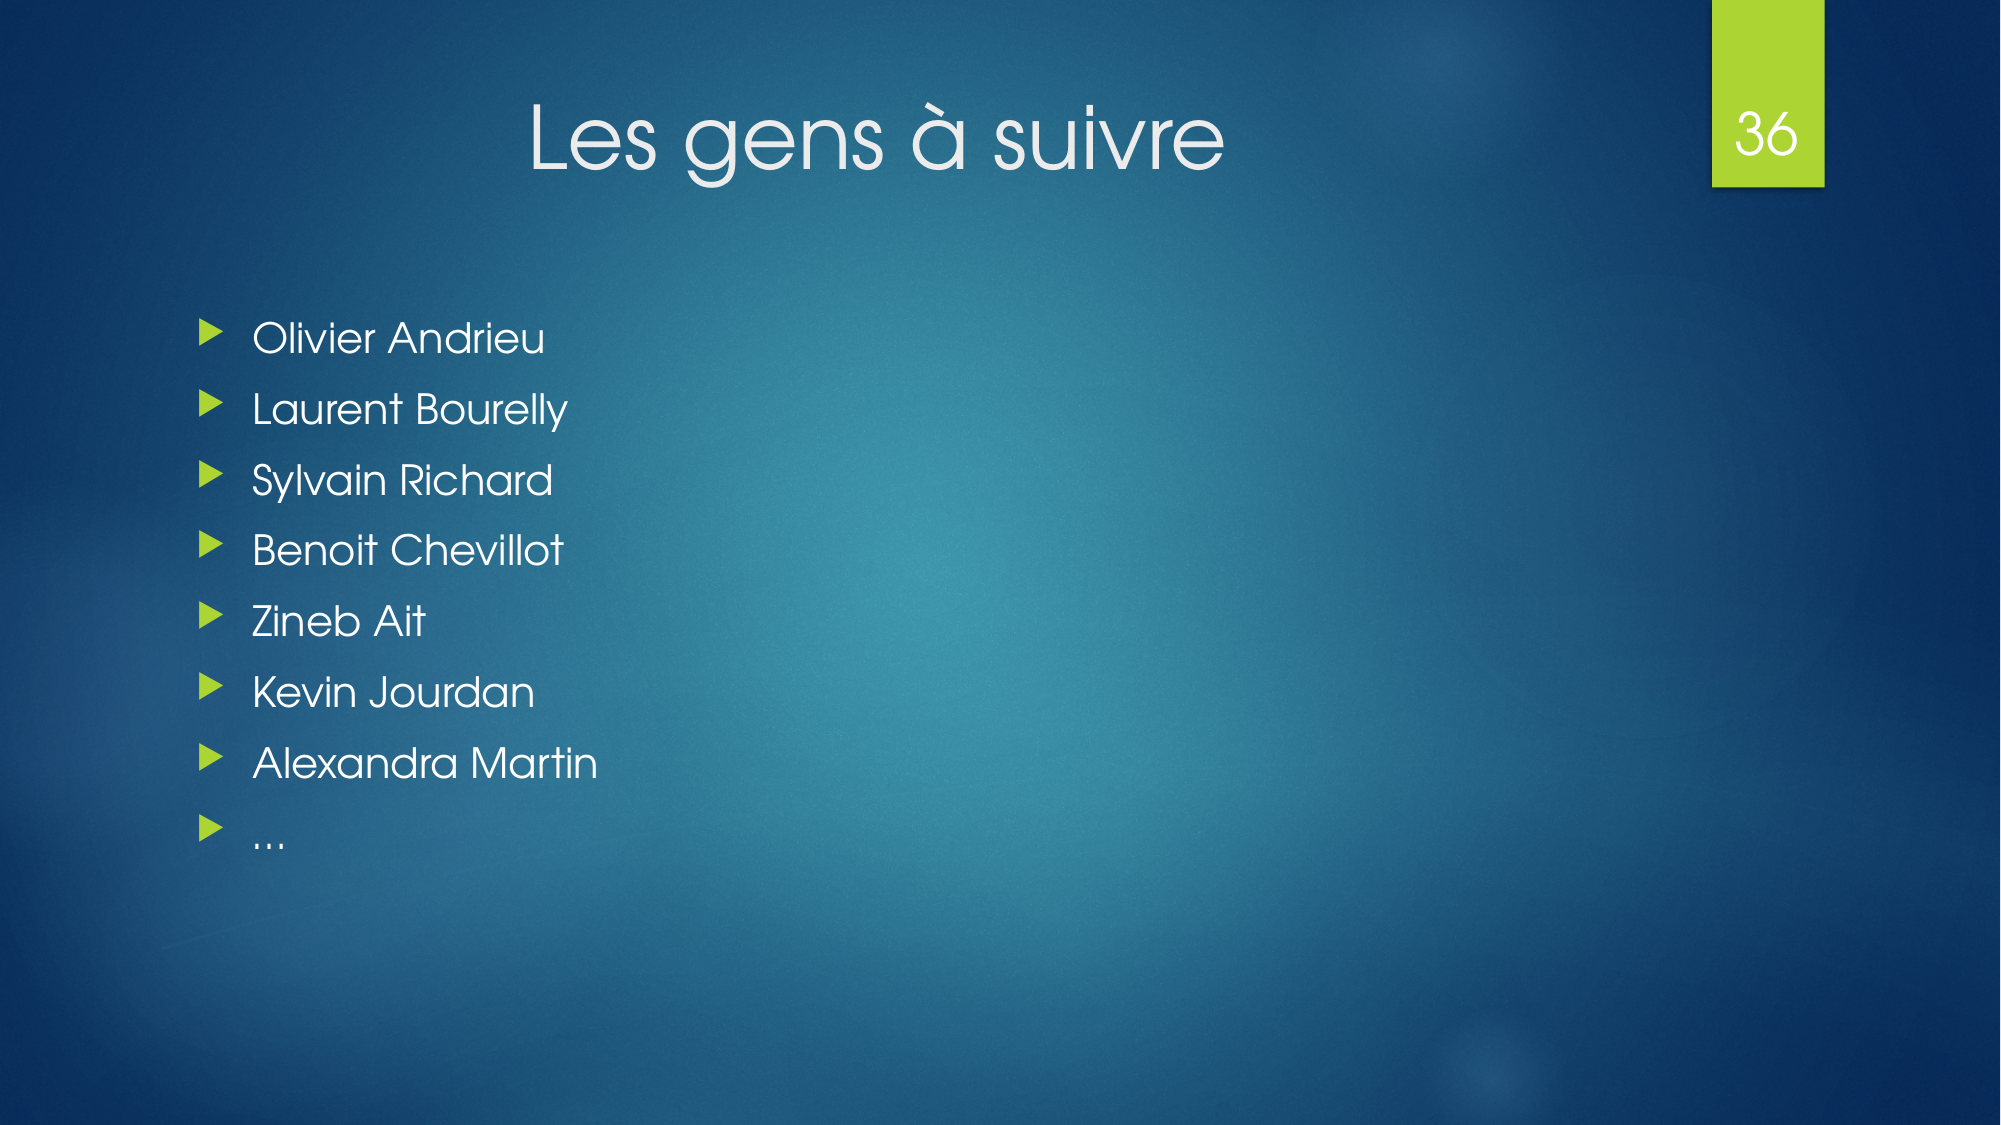

36
# Les gens à suivre
Olivier Andrieu
Laurent Bourelly
Sylvain Richard
Benoit Chevillot
Zineb Ait
Kevin Jourdan
Alexandra Martin
…